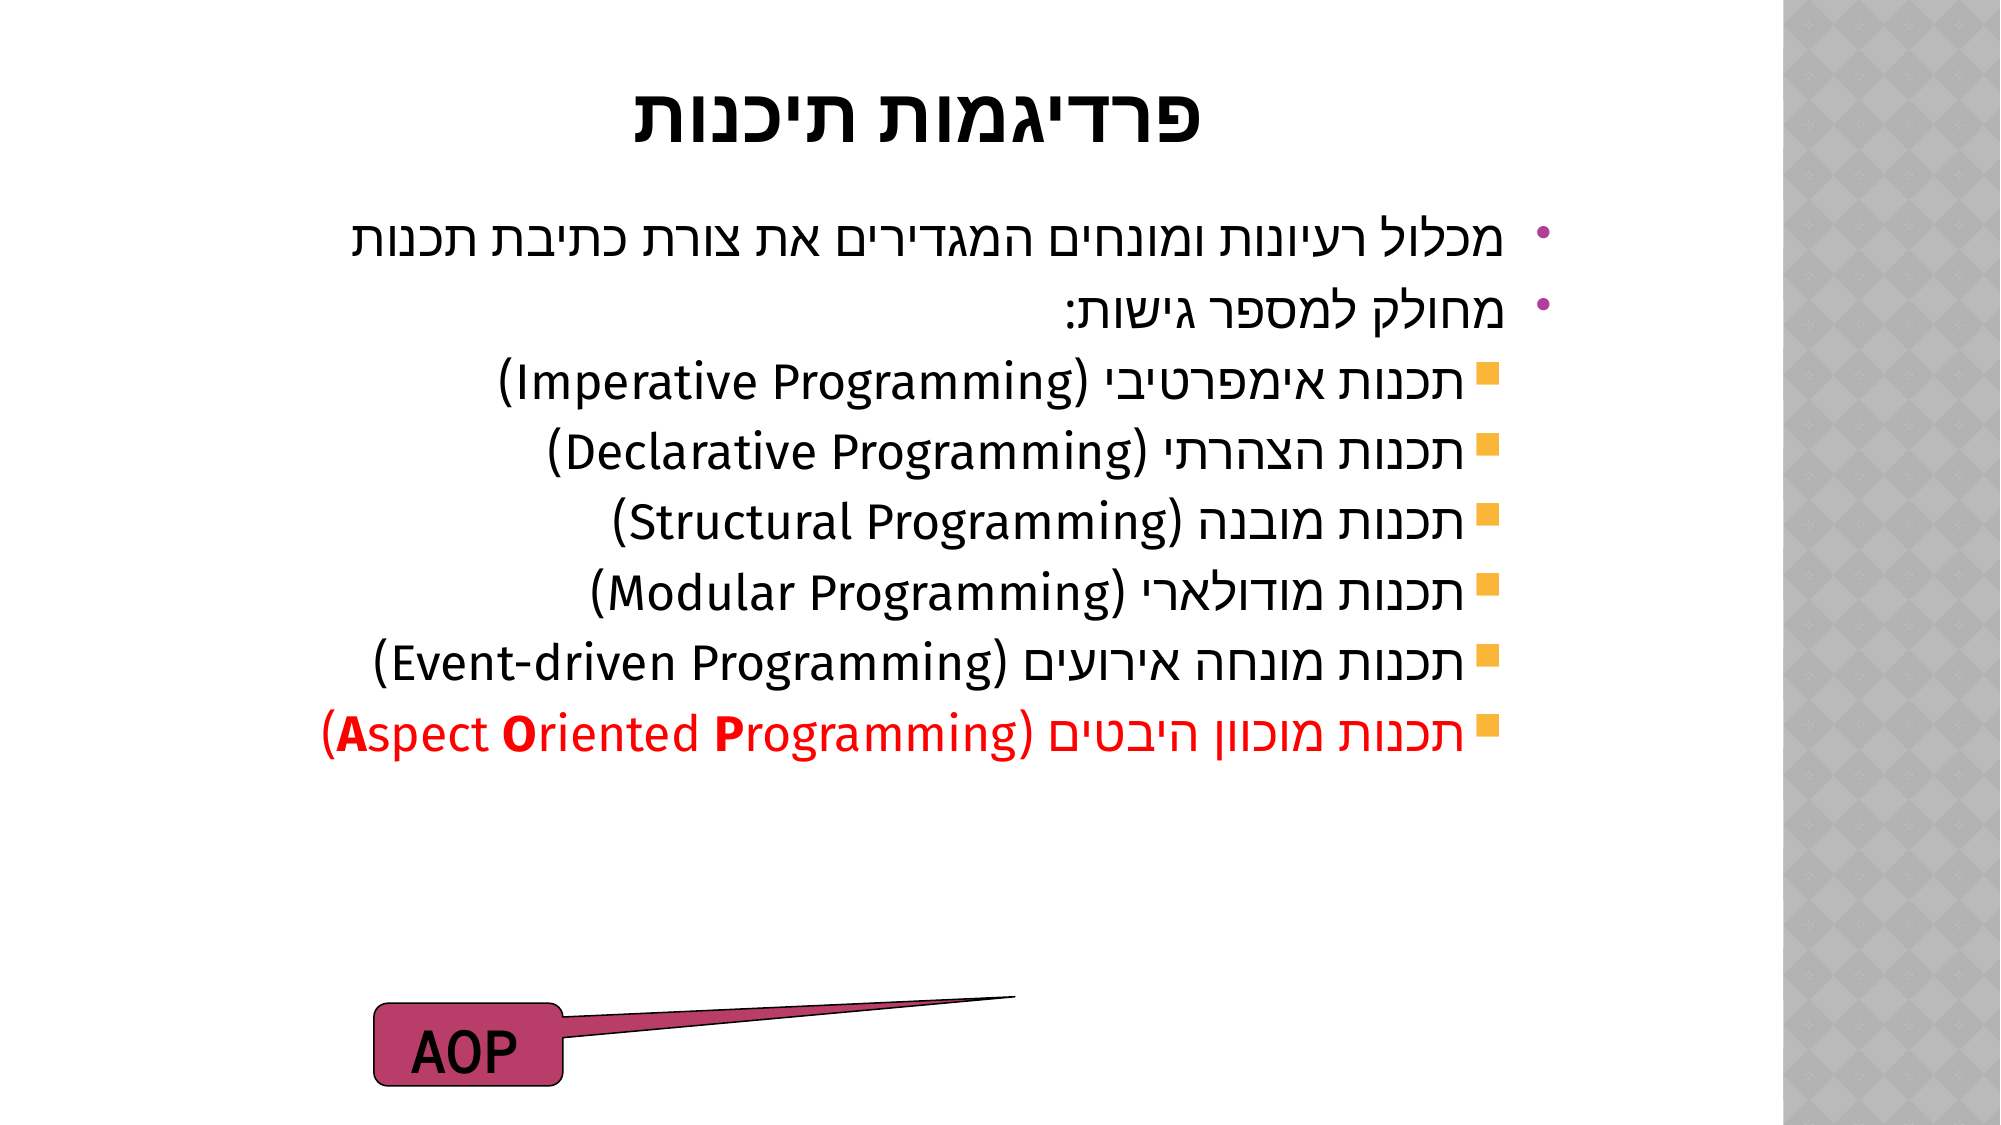

# פרדיגמות תיכנות
מכלול רעיונות ומונחים המגדירים את צורת כתיבת תכנות
מחולק למספר גישות:
תכנות אימפרטיבי (Imperative Programming)
תכנות הצהרתי (Declarative Programming)
תכנות מובנה (Structural Programming)
תכנות מודולארי (Modular Programming)
תכנות מונחה אירועים (Event-driven Programming)
תכנות מוכוון היבטים (Aspect Oriented Programming)

AOP